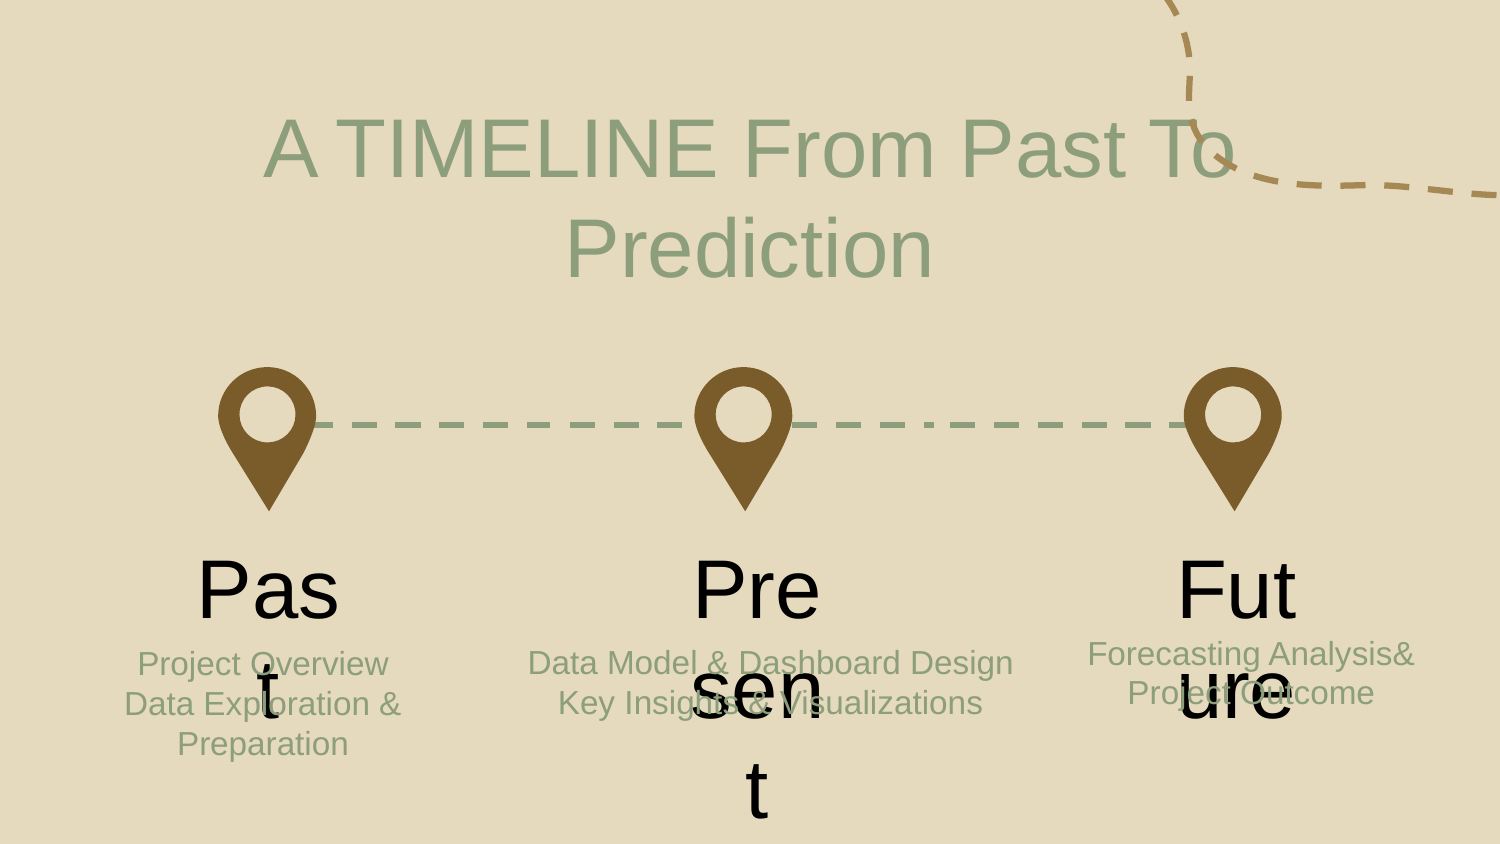

# A TIMELINE From Past To Prediction

Past
Present
Future
Forecasting Analysis&
Project Outcome
Project Overview
Data Exploration & Preparation
Data Model & Dashboard Design
Key Insights & Visualizations